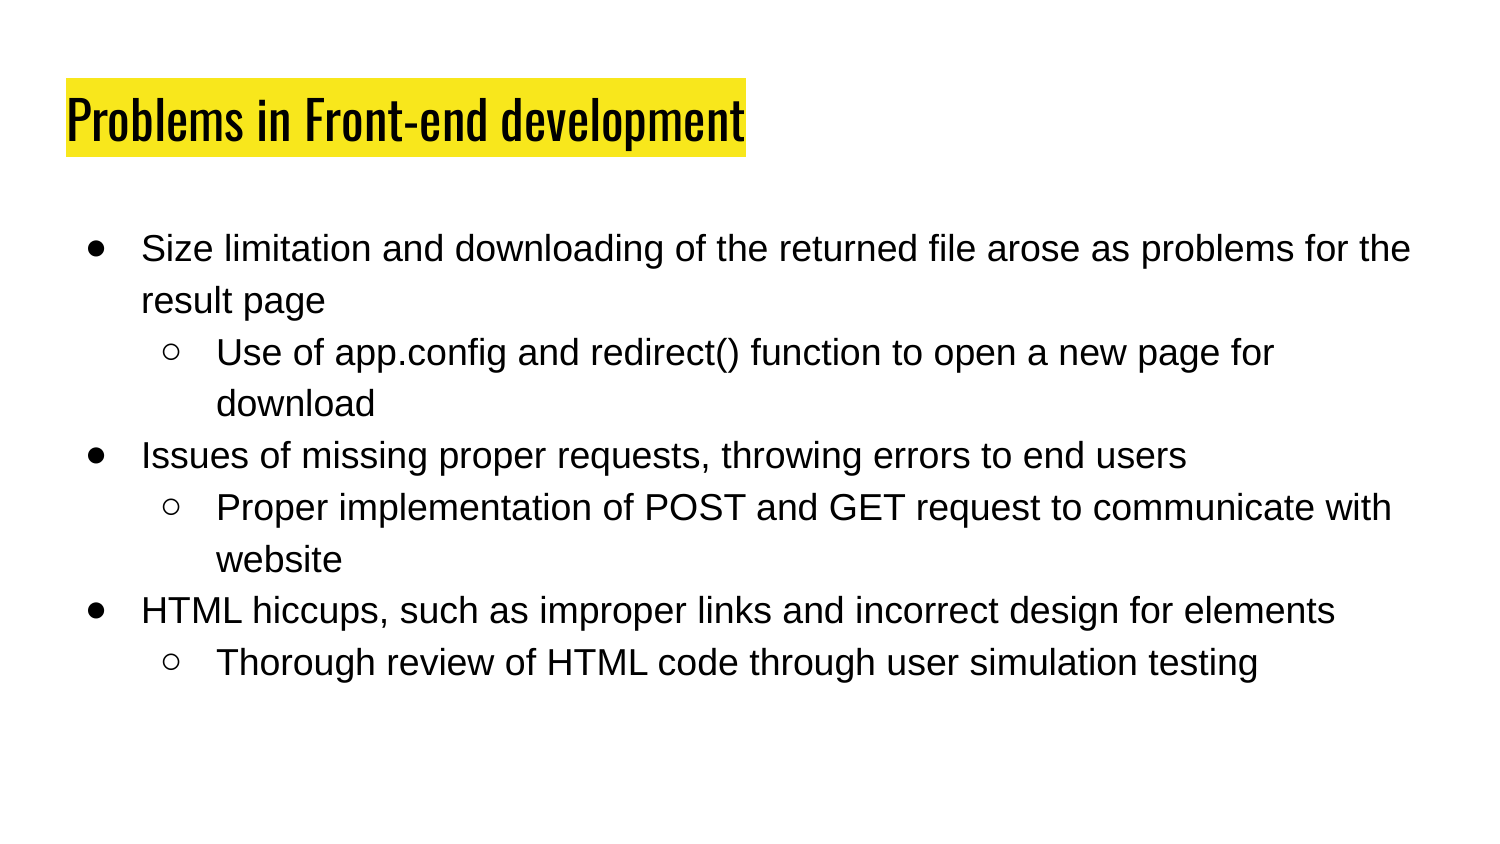

# Problems in Front-end development
Size limitation and downloading of the returned file arose as problems for the result page
Use of app.config and redirect() function to open a new page for download
Issues of missing proper requests, throwing errors to end users
Proper implementation of POST and GET request to communicate with website
HTML hiccups, such as improper links and incorrect design for elements
Thorough review of HTML code through user simulation testing